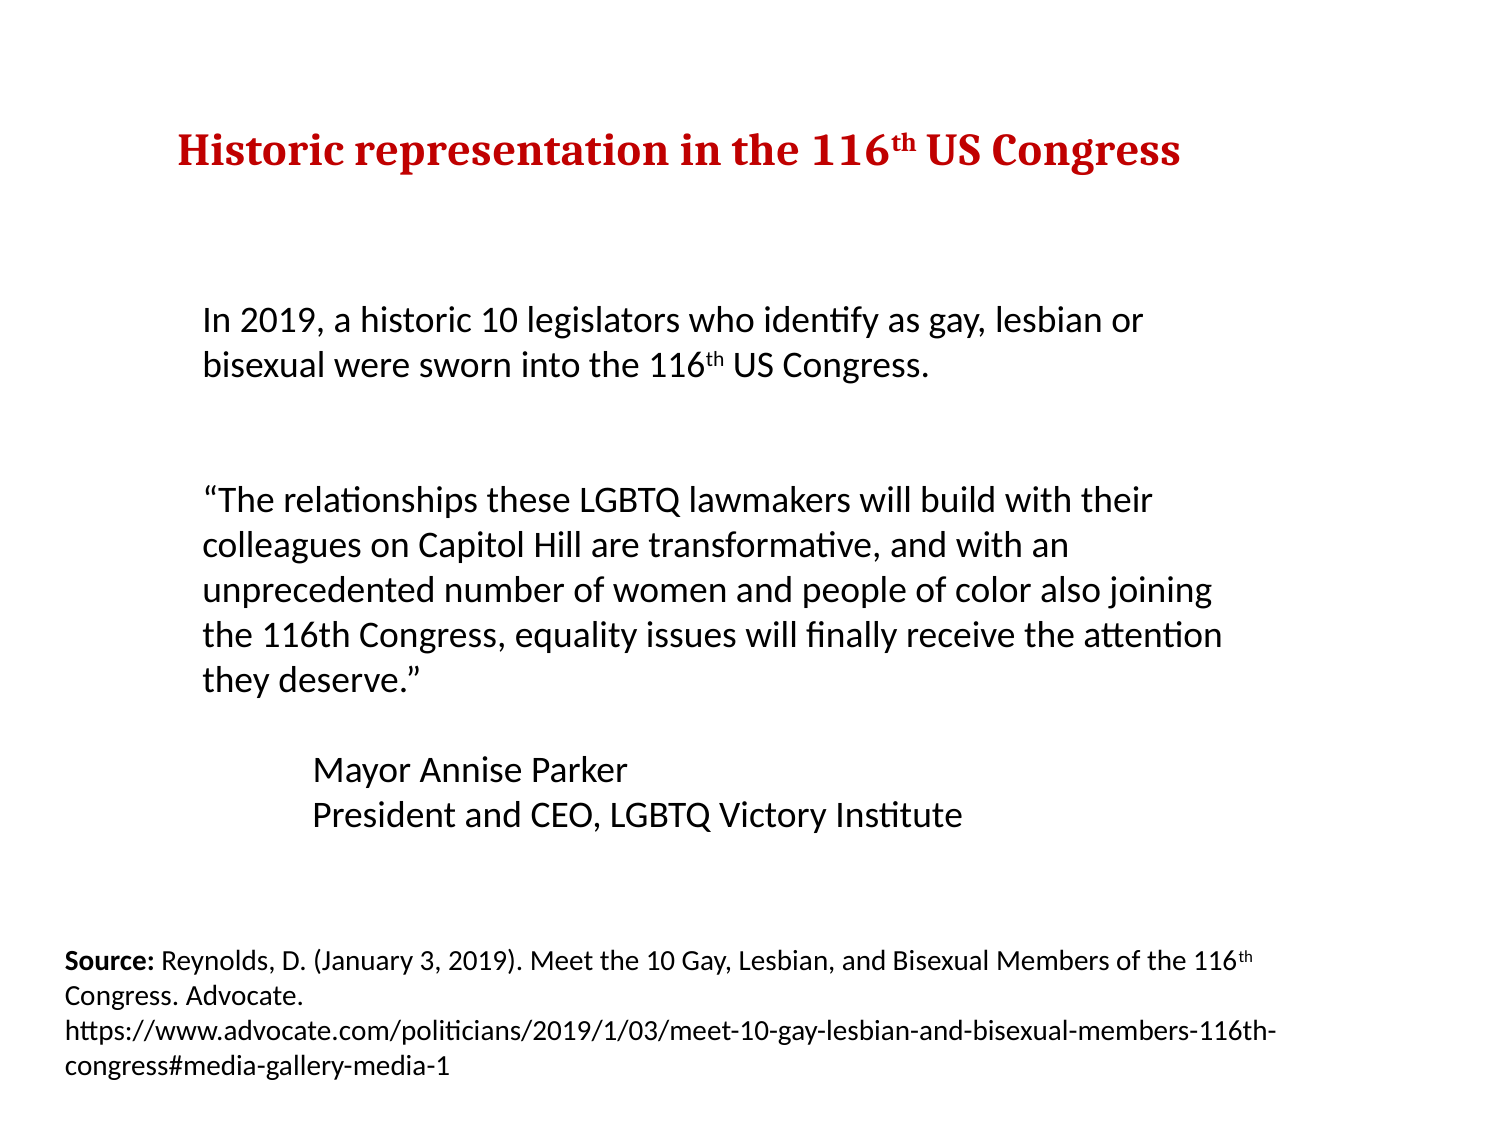

Historic representation in the 116th US Congress
In 2019, a historic 10 legislators who identify as gay, lesbian or bisexual were sworn into the 116th US Congress.

“The relationships these LGBTQ lawmakers will build with their colleagues on Capitol Hill are transformative, and with an unprecedented number of women and people of color also joining the 116th Congress, equality issues will finally receive the attention they deserve.”

             Mayor Annise Parker
             President and CEO, LGBTQ Victory Institute

Source: Reynolds, D. (January 3, 2019). Meet the 10 Gay, Lesbian, and Bisexual Members of the 116th Congress. Advocate.
https://www.advocate.com/politicians/2019/1/03/meet-10-gay-lesbian-and-bisexual-members-116th-congress#media-gallery-media-1